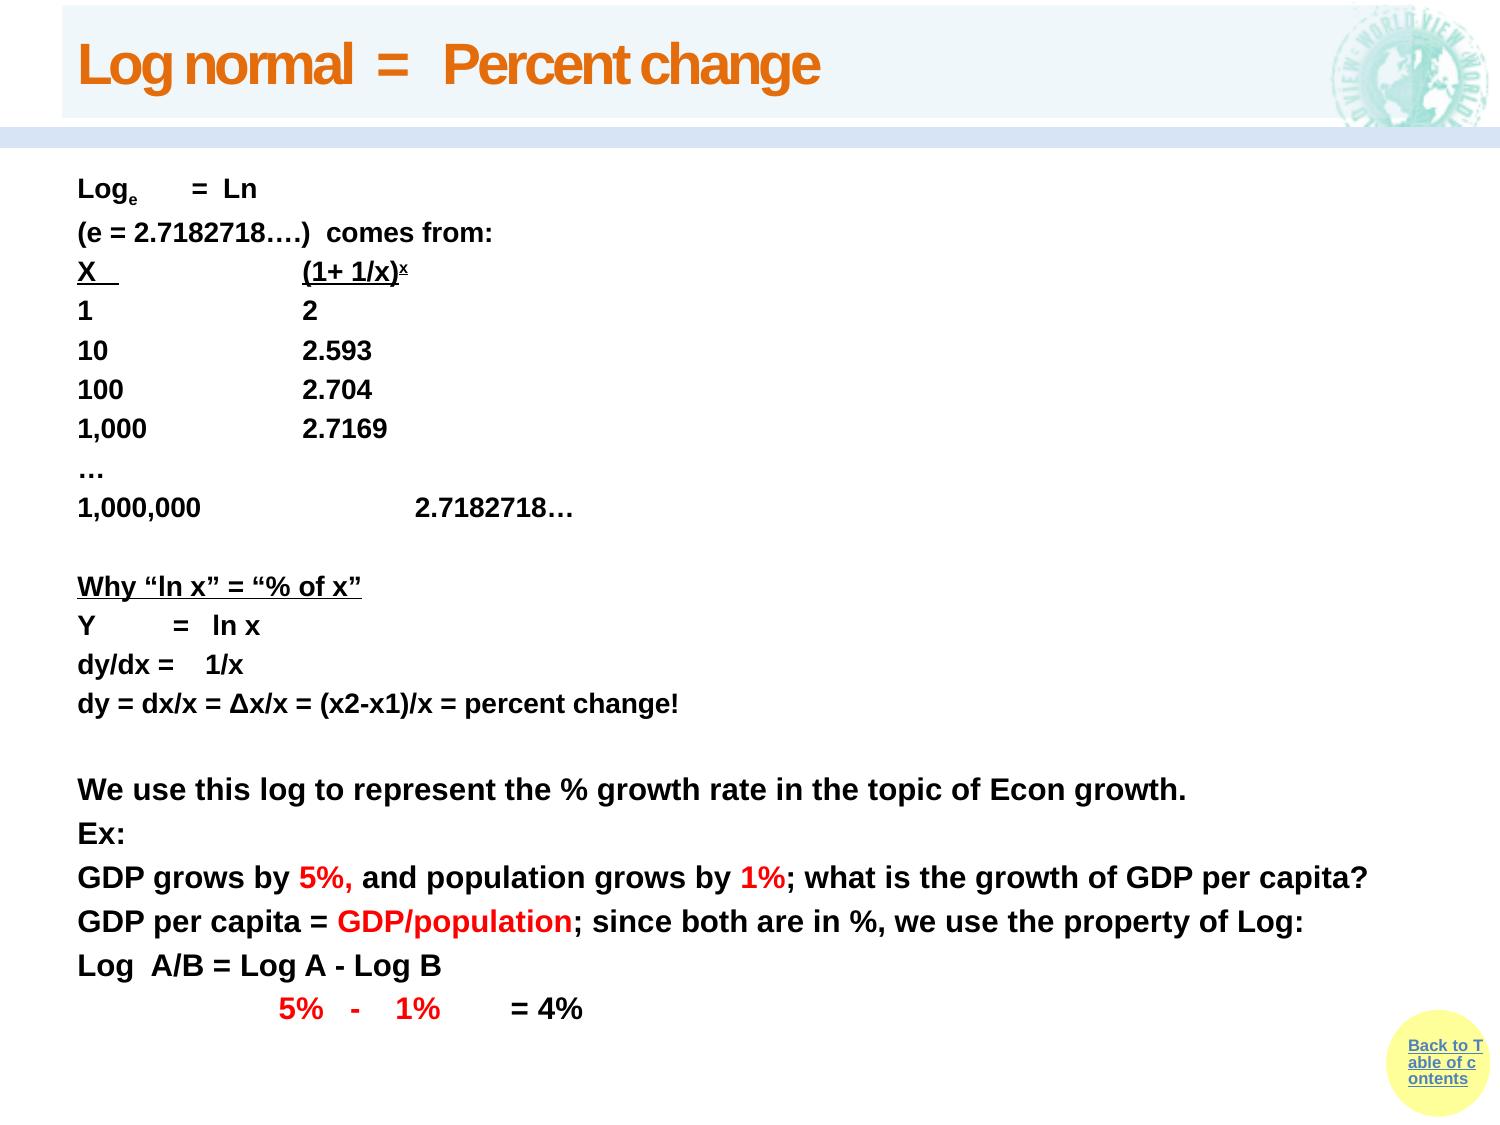

# Log normal  =   Percent change
Loge       =  Ln
(e = 2.7182718….)  comes from:
X   		(1+ 1/x)x
1		2
10		2.593
100		2.704
1,000		2.7169
…
1,000,000		2.7182718…

Why “ln x” = “% of x”
Y          =   ln x
dy/dx =    1/x
dy = dx/x = Δx/x = (x2-x1)/x = percent change!

We use this log to represent the % growth rate in the topic of Econ growth.
Ex:
GDP grows by 5%, and population grows by 1%; what is the growth of GDP per capita?
GDP per capita = GDP/population; since both are in %, we use the property of Log:
Log  A/B = Log A - Log B
                       5%   -    1%        = 4%